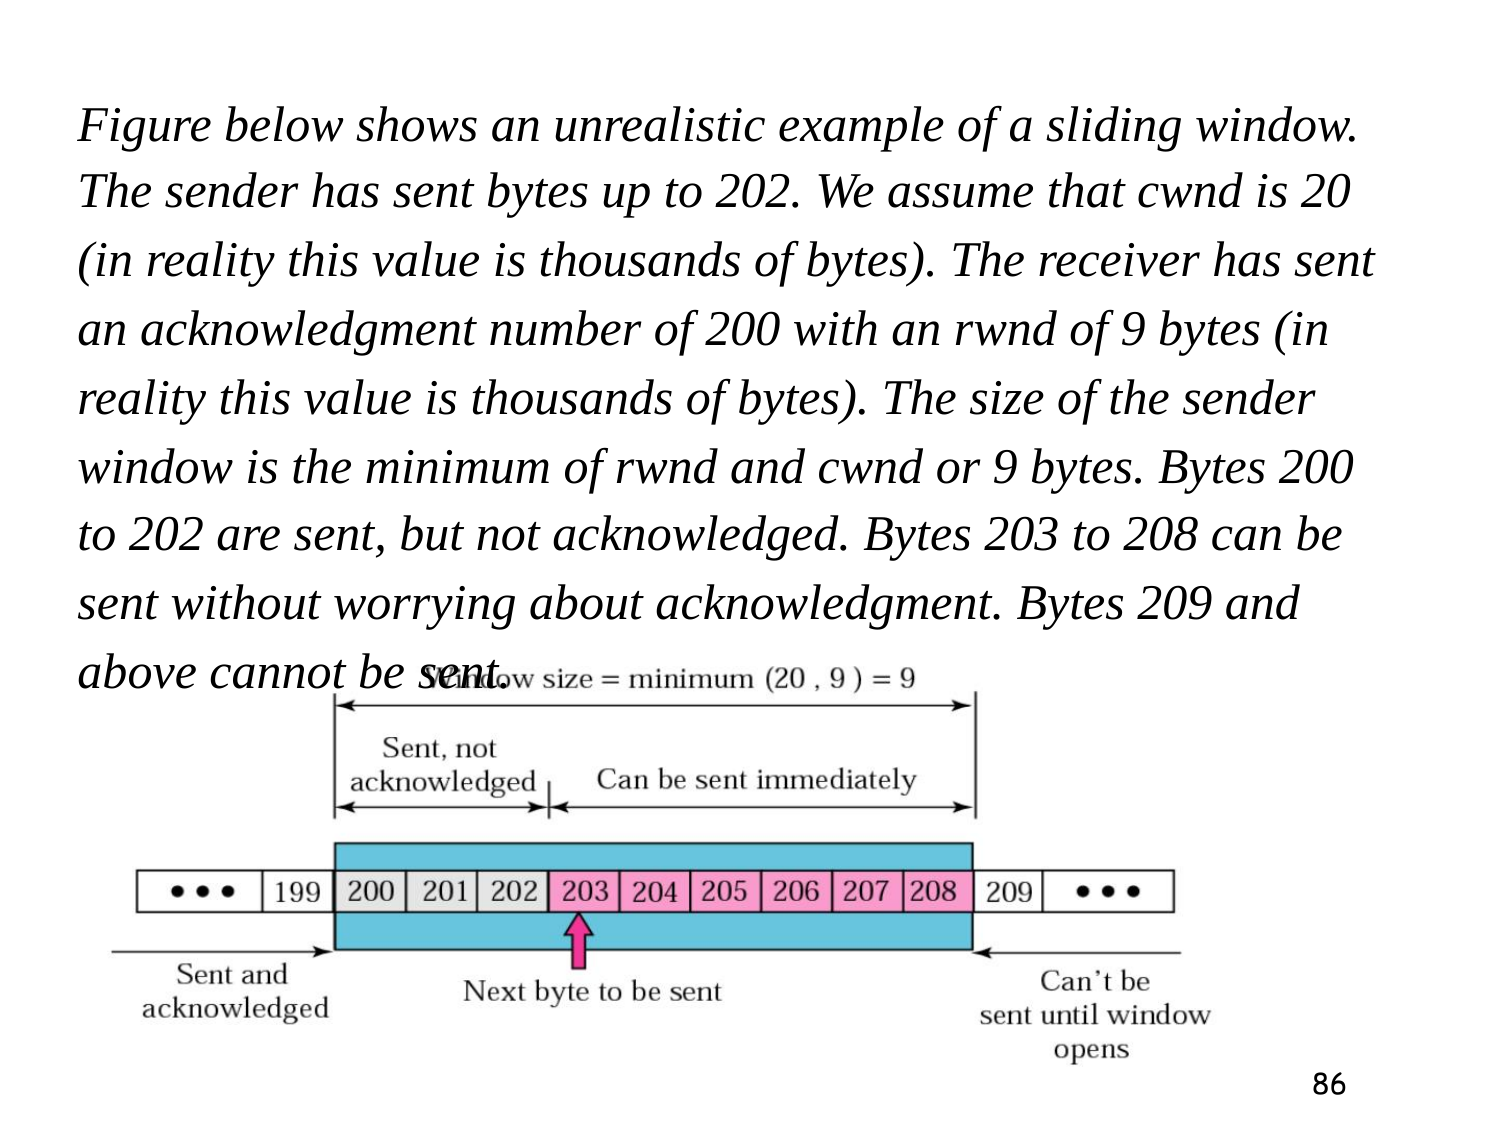

Figure below shows an unrealistic example of a sliding window.
The sender has sent bytes up to 202. We assume that cwnd is 20
(in reality this value is thousands of bytes). The receiver has sent
an acknowledgment number of 200 with an rwnd of 9 bytes (in
reality this value is thousands of bytes). The size of the sender
window is the minimum of rwnd and cwnd or 9 bytes. Bytes 200
to 202 are sent, but not acknowledged. Bytes 203 to 208 can be
sent without worrying about acknowledgment. Bytes 209 and
above cannot be sent.
86